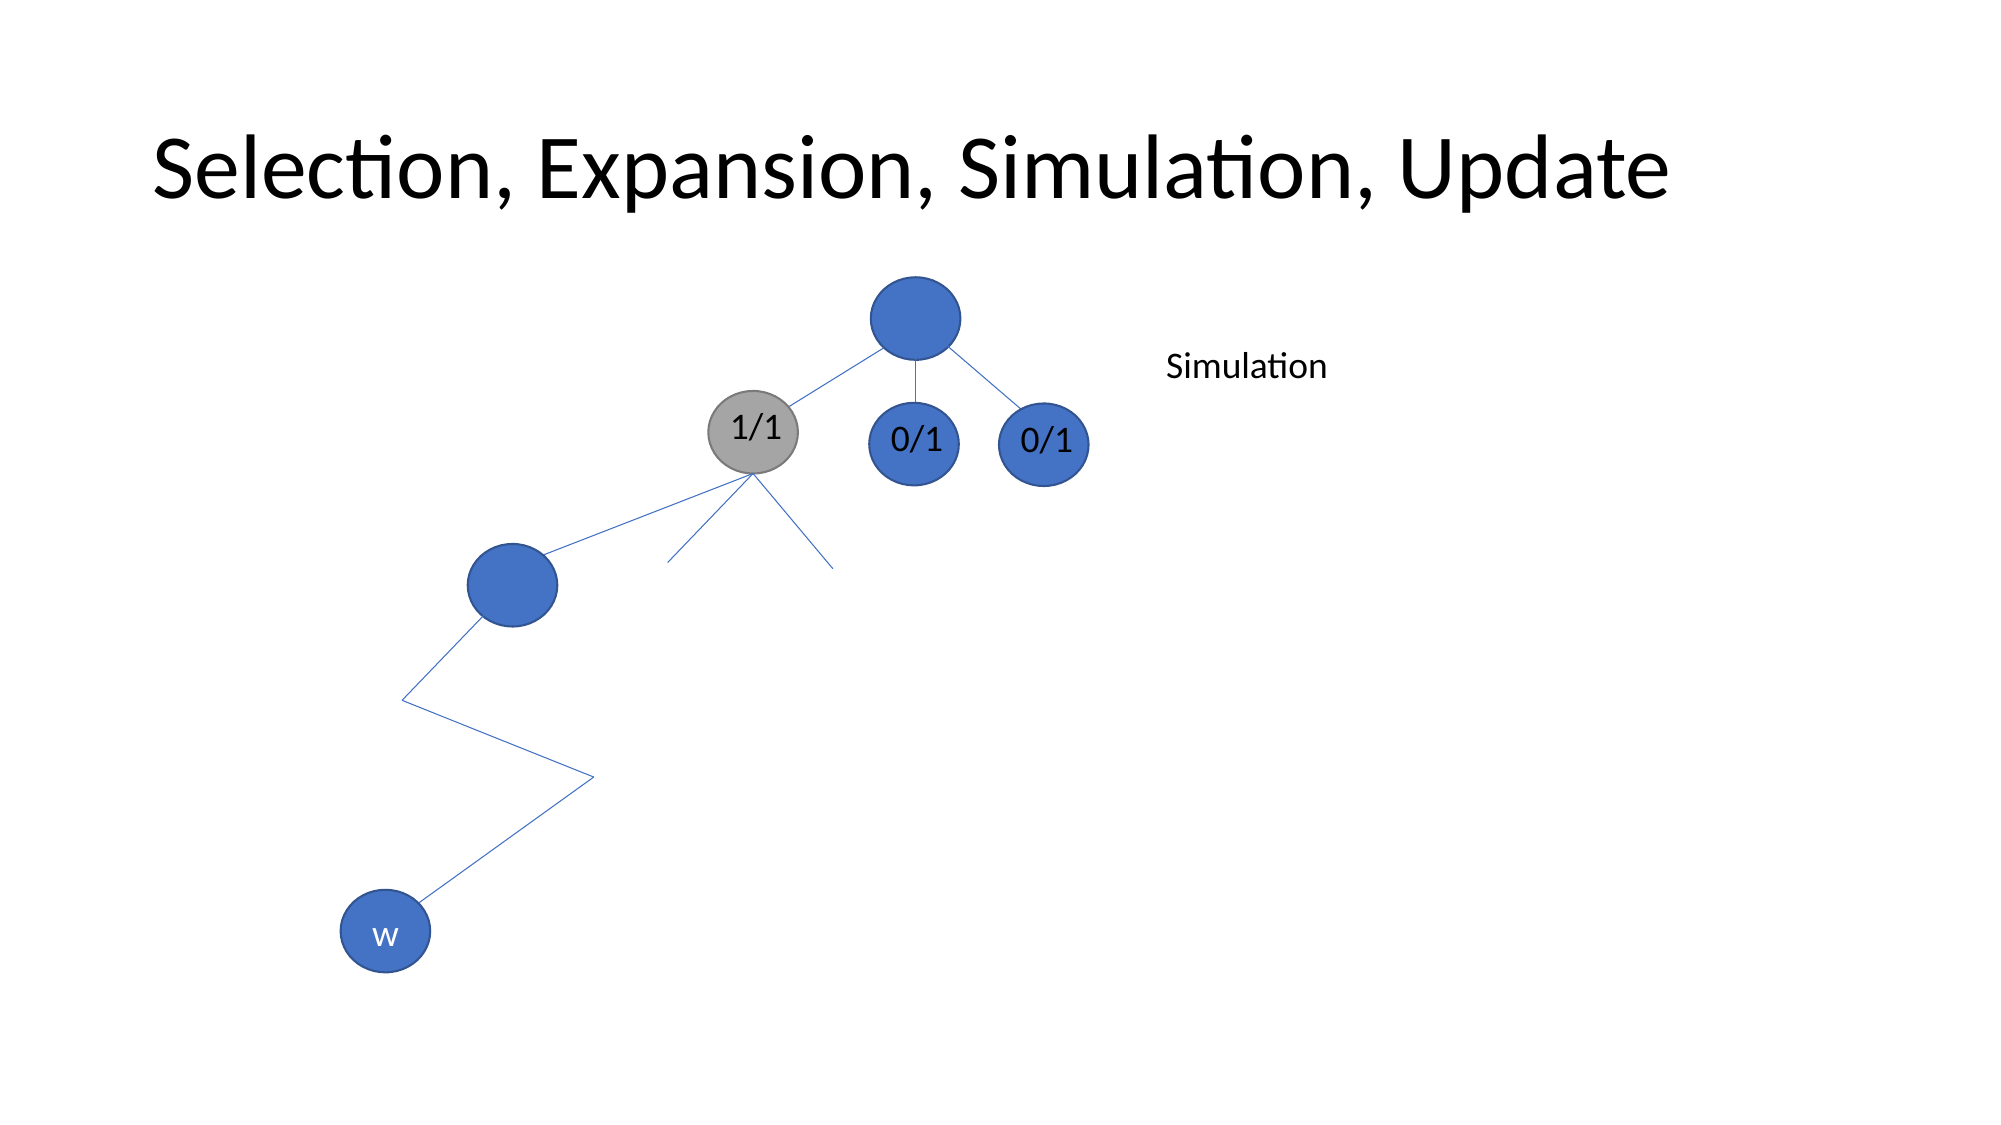

# Selection, Expansion, Simulation, Update

Simulation

1/1

0/1
0/1

w